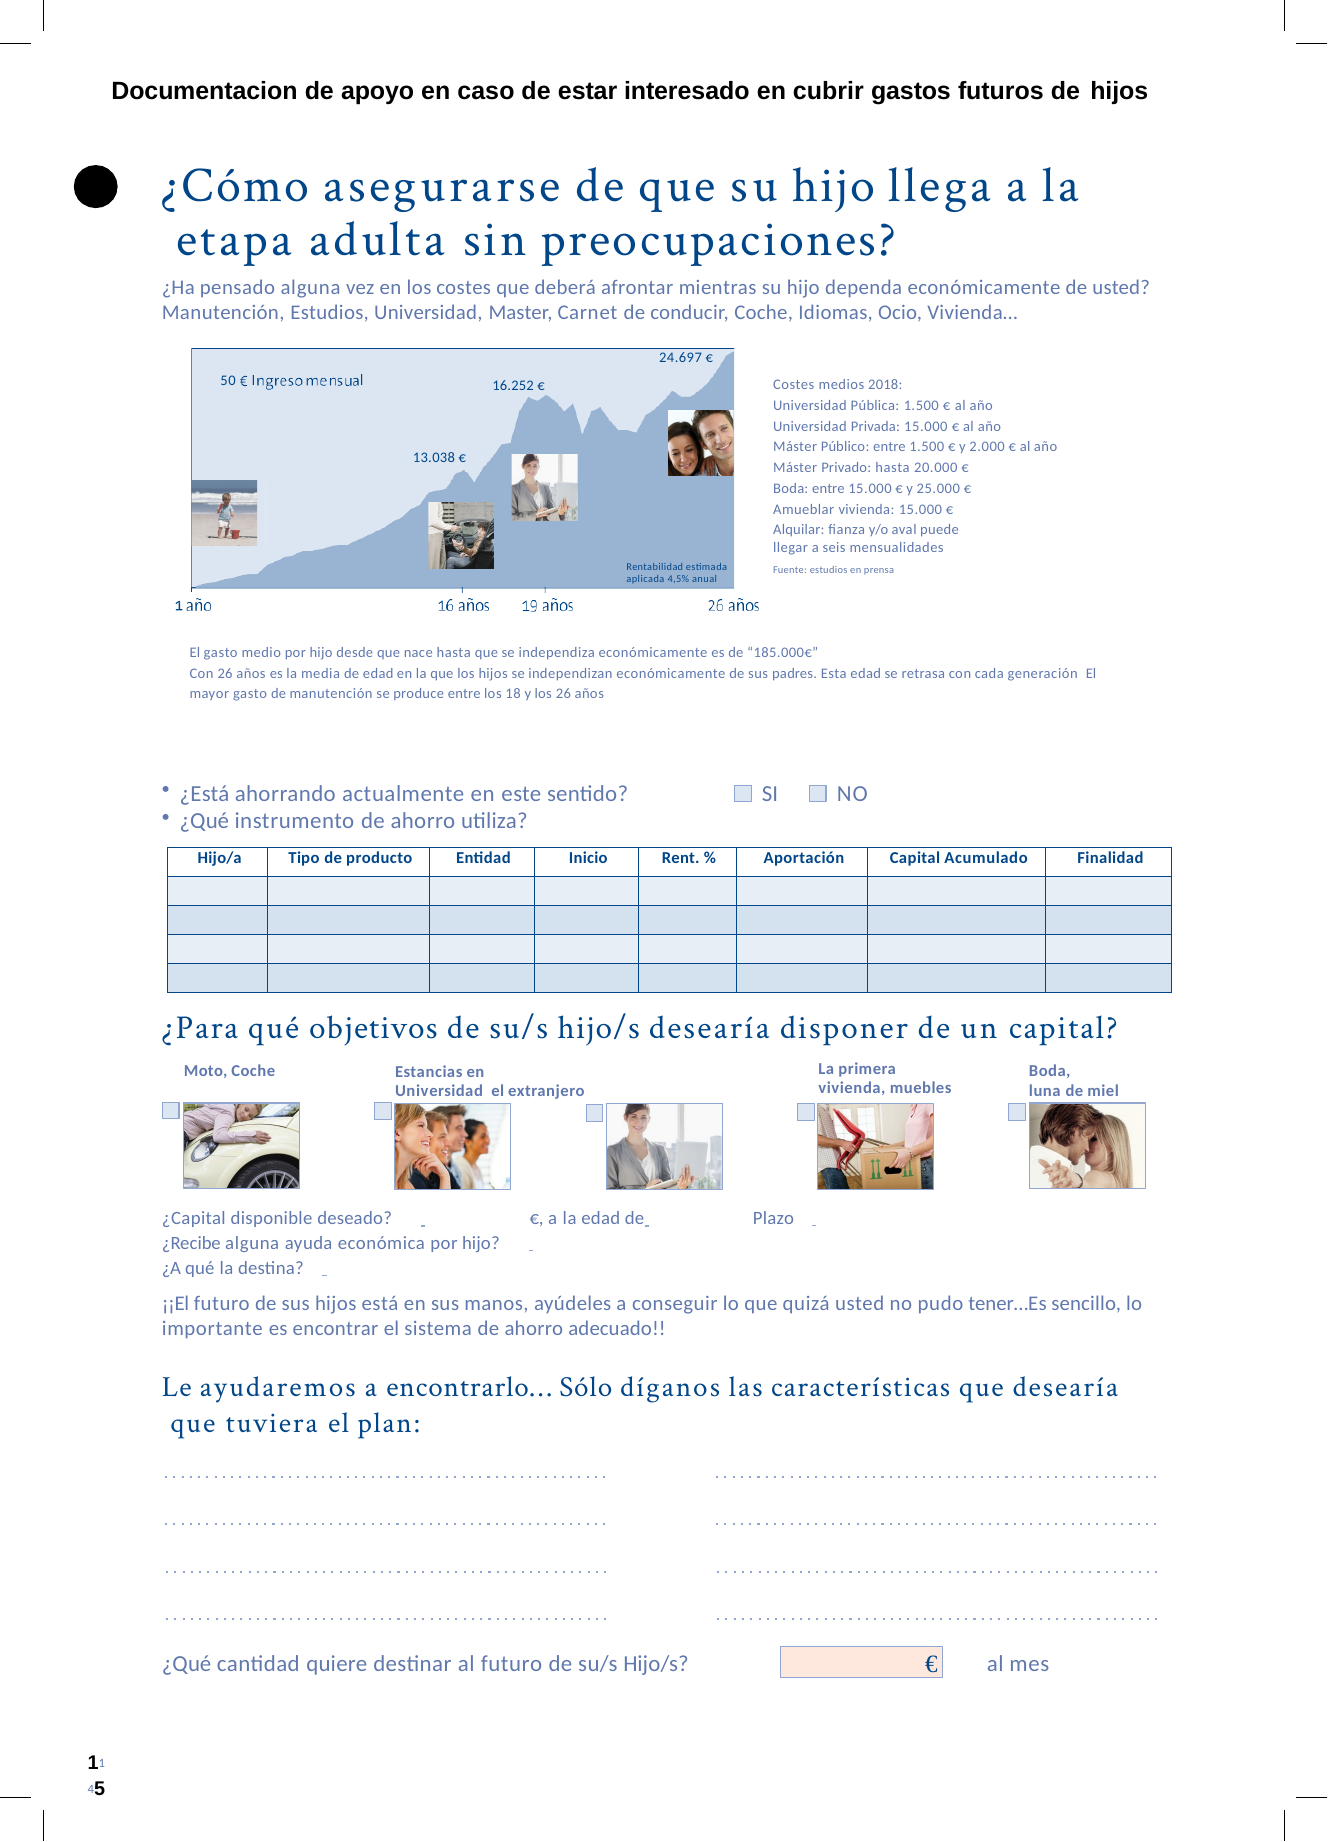

Documentacion de apoyo en caso de estar interesado en cubrir gastos futuros de hijos
# ¿Cómo asegurarse de que su hijo llega a la  etapa adulta sin preocupaciones?
¿Ha pensado alguna vez en los costes que deberá afrontar mientras su hijo dependa económicamente de usted?  Manutención, Estudios, Universidad, Master, Carnet de conducir, Coche, Idiomas, Ocio, Vivienda…

24.697 €

50
Costes medios 2018:
Universidad Pública: 1.500 € al año  Universidad Privada: 15.000 € al año
Máster Público: entre 1.500 € y 2.000 € al año  Máster Privado: hasta 20.000 €
Boda: entre 15.000 € y 25.000 €  Amueblar vivienda: 15.000 €
Alquilar: fianza y/o aval puede llegar a seis mensualidades
Fuente: estudios en prensa
16.252 €

13.038 €

Rentabilidad estimada  aplicada 4,5% anual

El gasto medio por hijo desde que nace hasta que se independiza económicamente es de “185.000€”
Con 26 años es la media de edad en la que los hijos se independizan económicamente de sus padres. Esta edad se retrasa con cada generación  El mayor gasto de manutención se produce entre los 18 y los 26 años
¿Está ahorrando actualmente en este sentido?
¿Qué instrumento de ahorro utiliza?
SI
NO

| Hijo/a | Tipo de producto | Entidad | Inicio | Rent. % | Aportación | Capital Acumulado | Finalidad |
| --- | --- | --- | --- | --- | --- | --- | --- |
|  |  |  |  |  |  |  |  |
|  |  |  |  |  |  |  |  |
|  |  |  |  |  |  |  |  |
|  |  |  |  |  |  |  |  |
¿Para qué objetivos de su/s hijo/s desearía disponer de un capital?
La primera  vivienda, muebles
Moto, Coche
Estancias en	Universidad  el extranjero
Boda,
luna de miel

¿Capital disponible deseado?	 	€, a la edad de 	Plazo
¿Recibe alguna ayuda económica por hijo?
¿A qué la destina?
¡¡El futuro de sus hijos está en sus manos, ayúdeles a conseguir lo que quizá usted no pudo tener…Es sencillo, lo  importante es encontrar el sistema de ahorro adecuado!!

Le ayudaremos a encontrarlo… Sólo díganos las características que desearía  que tuviera el plan:

€
¿Qué cantidad quiere destinar al futuro de su/s Hijo/s?
al mes
1145